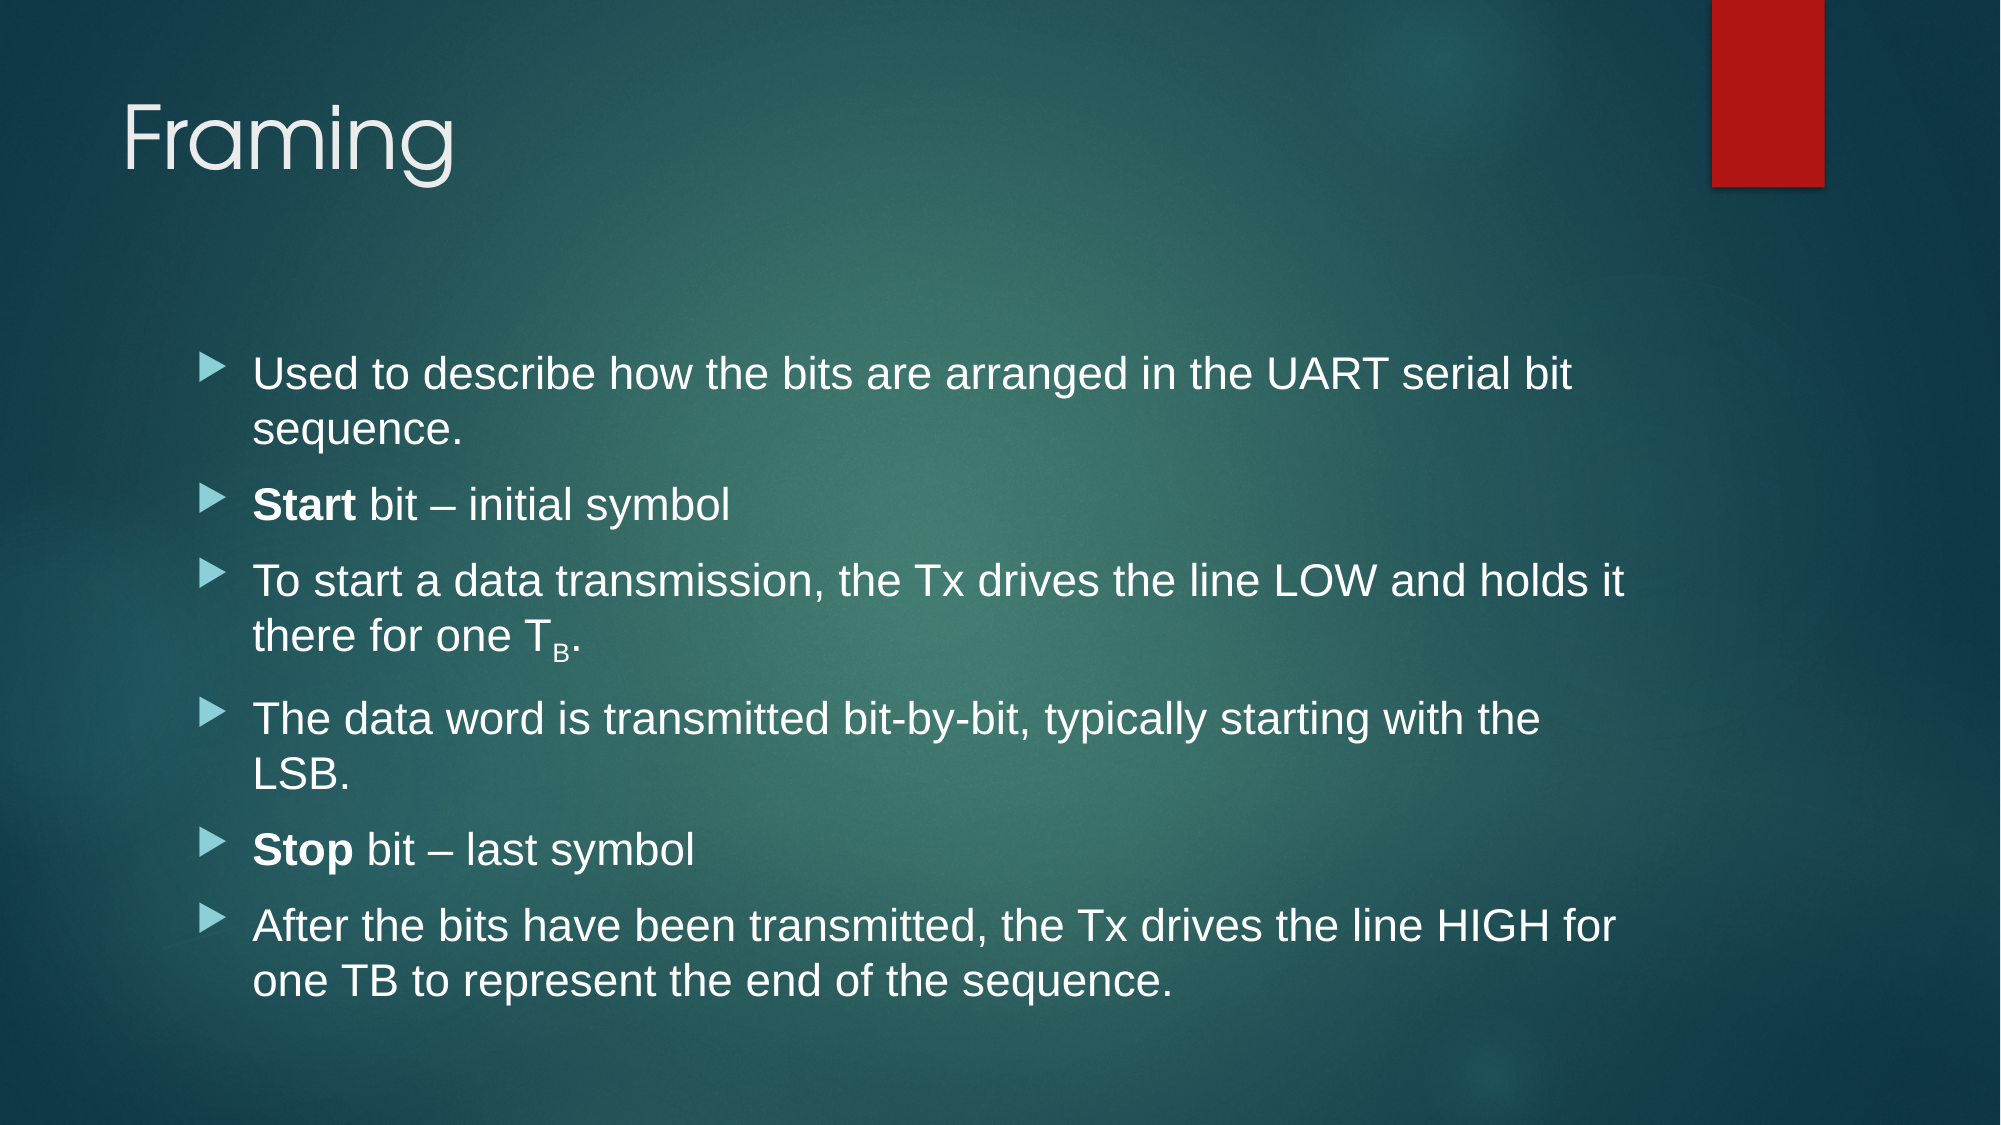

# Framing
Used to describe how the bits are arranged in the UART serial bit sequence.
Start bit – initial symbol
To start a data transmission, the Tx drives the line LOW and holds it there for one TB.
The data word is transmitted bit-by-bit, typically starting with the LSB.
Stop bit – last symbol
After the bits have been transmitted, the Tx drives the line HIGH for one TB to represent the end of the sequence.